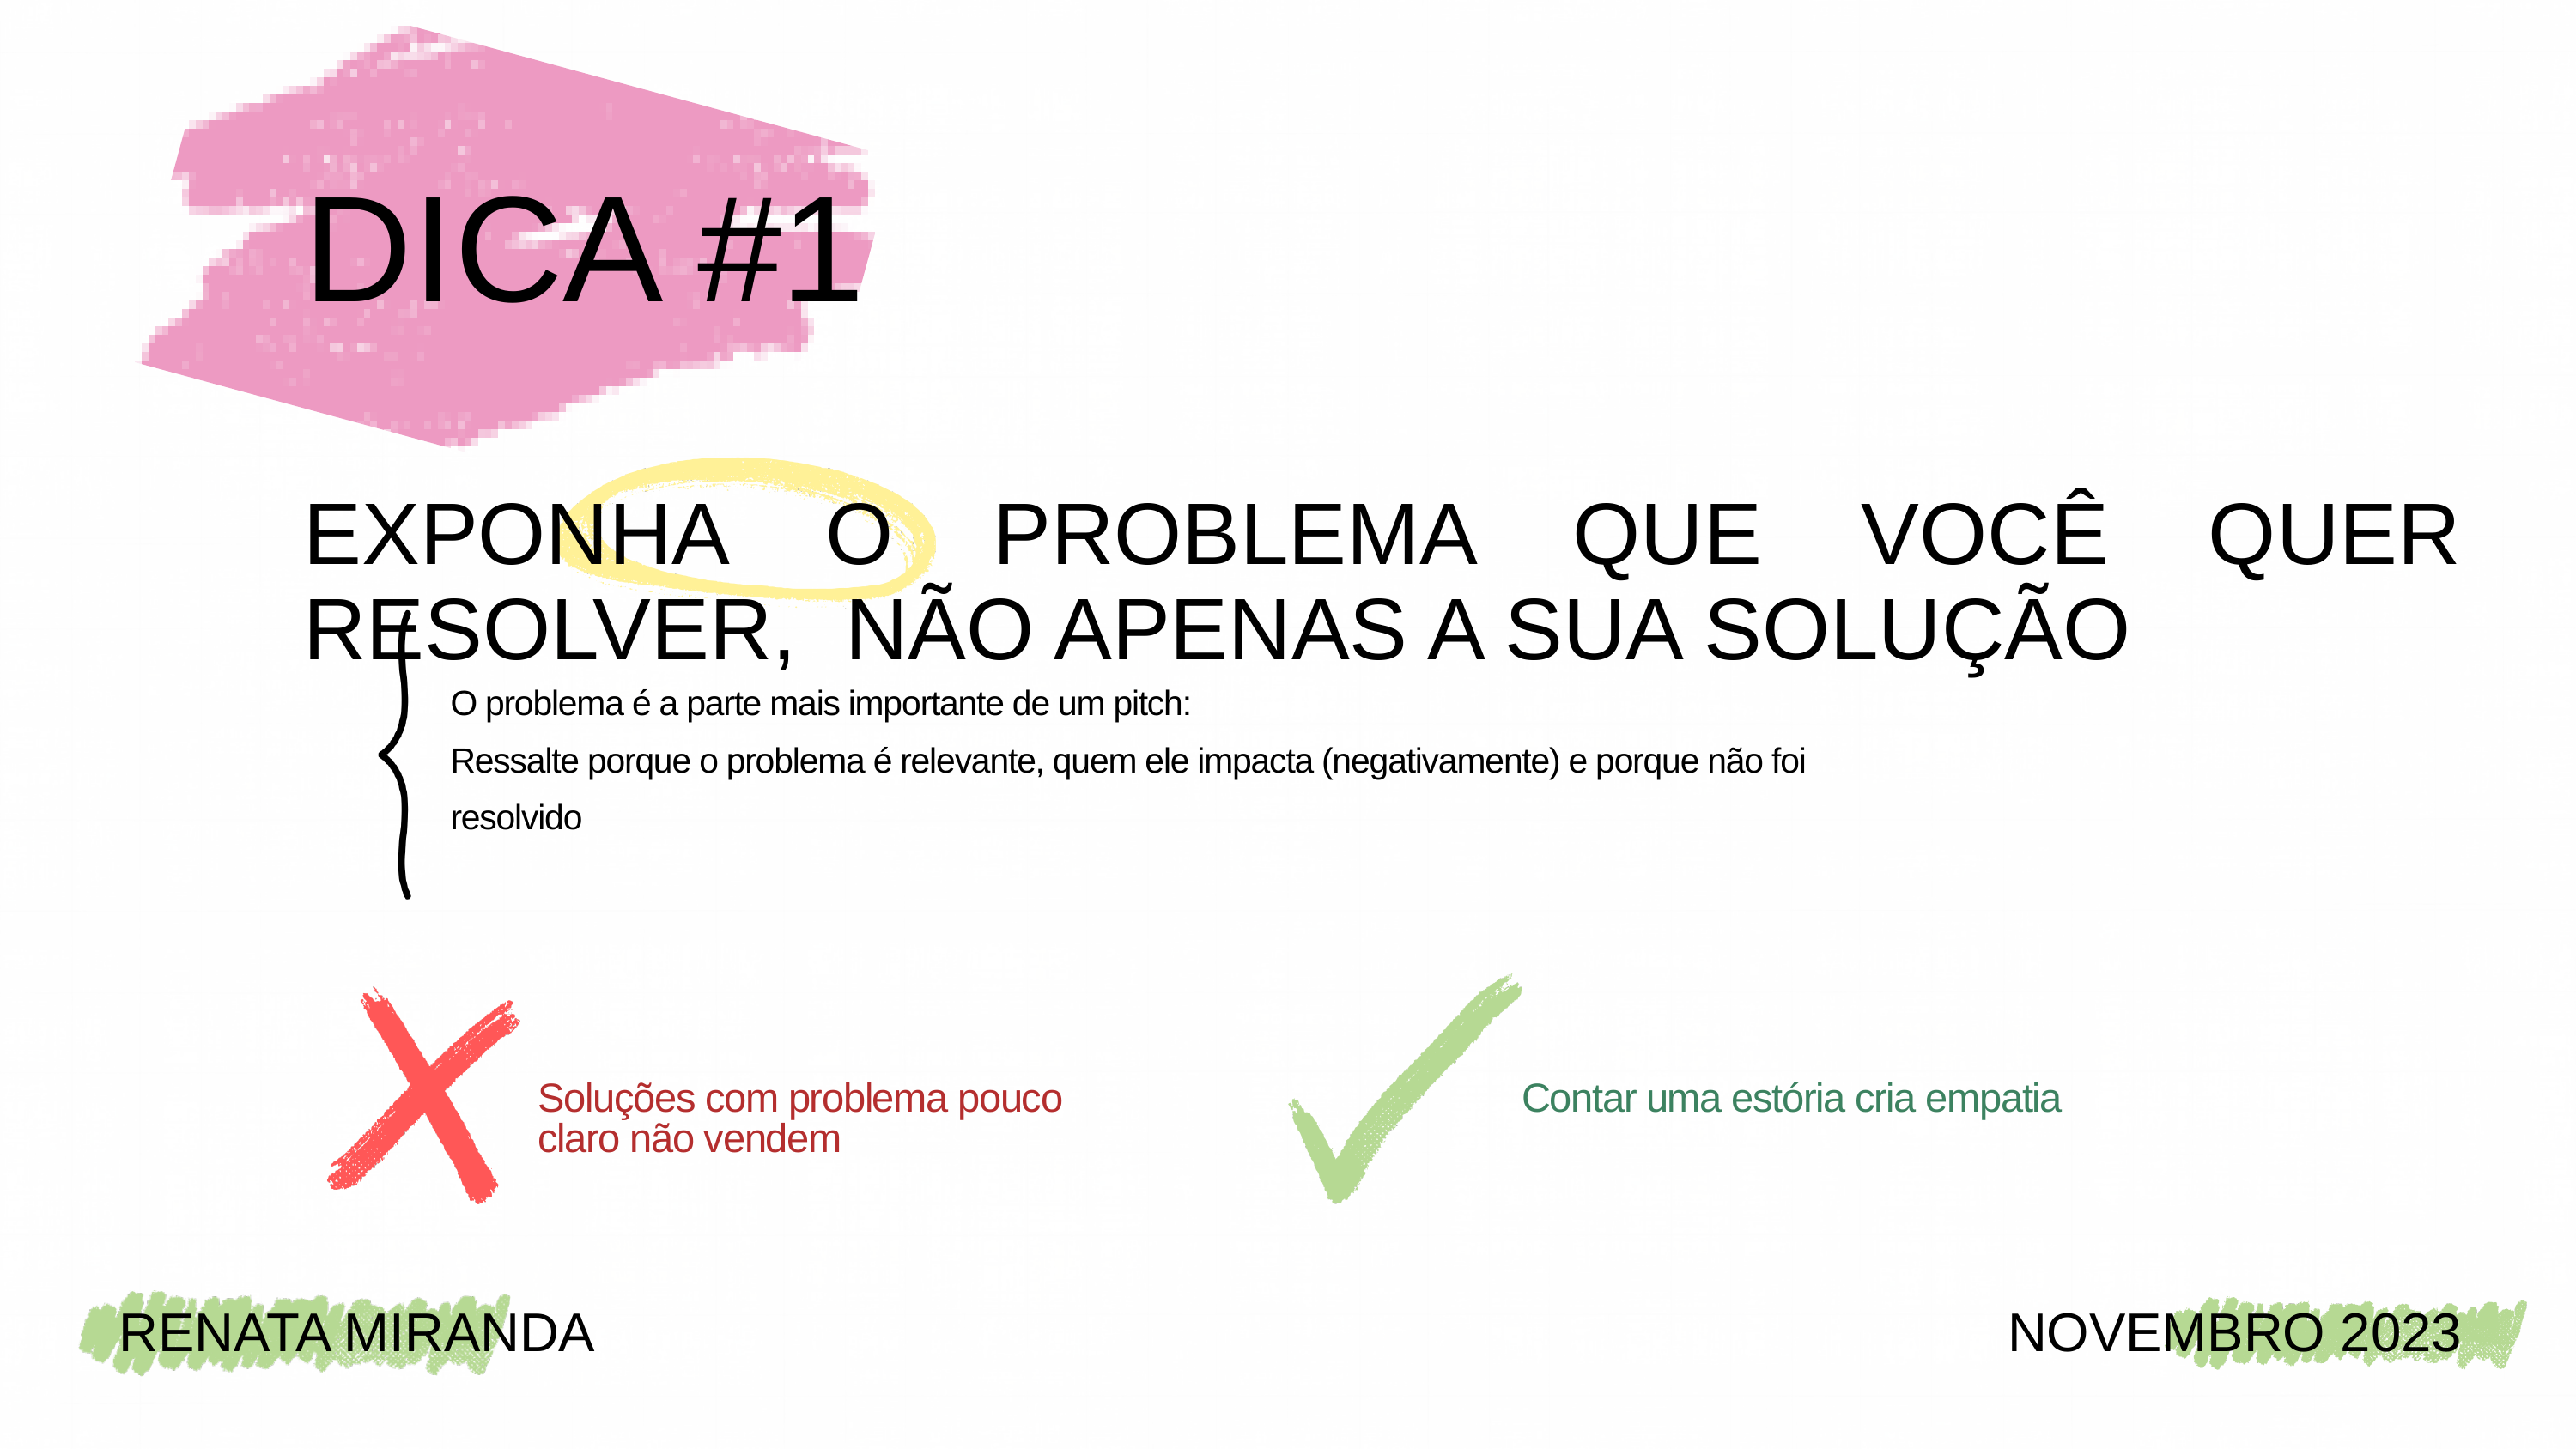

DICA #1

EXPONHA O PROBLEMA QUE VOCÊ QUER RESOLVER,  NÃO APENAS A SUA SOLUÇÃO

O problema é a parte mais importante de um pitch:
Ressalte porque o problema é relevante, quem ele impacta (negativamente) e porque não foi resolvido

Soluções com problema pouco claro não vendem
Contar uma estória cria empatia

RENATA MIRANDA
NOVEMBRO 2023